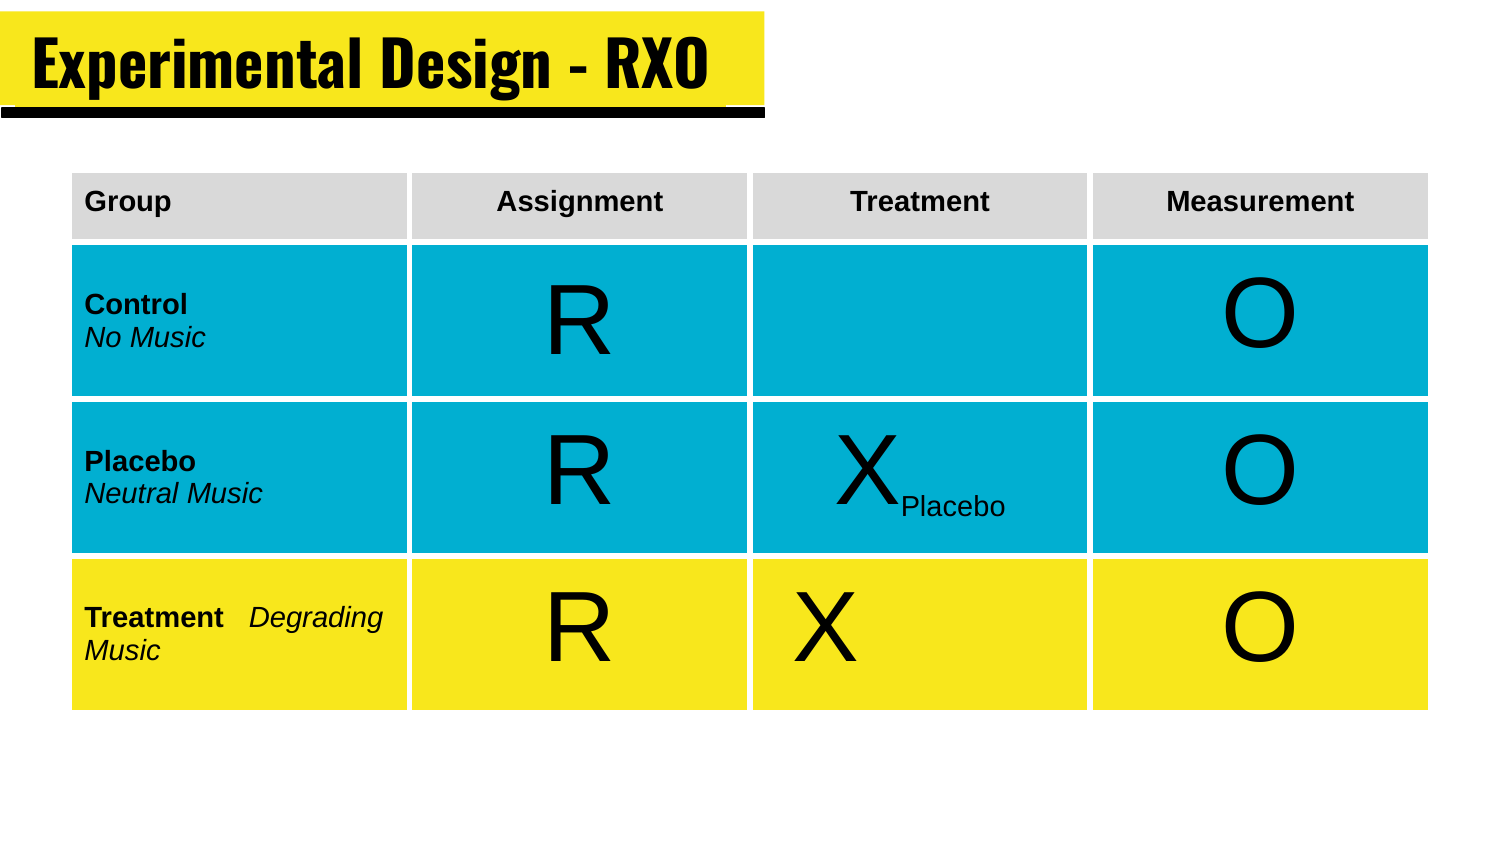

# Experimental Design - RXO.

| Group | Assignment | Treatment | Measurement |
| --- | --- | --- | --- |
| Control No Music | R |  | O |
| Placebo Neutral Music | R | XPlacebo | O |
| Treatment Degrading Music | R | X | O |